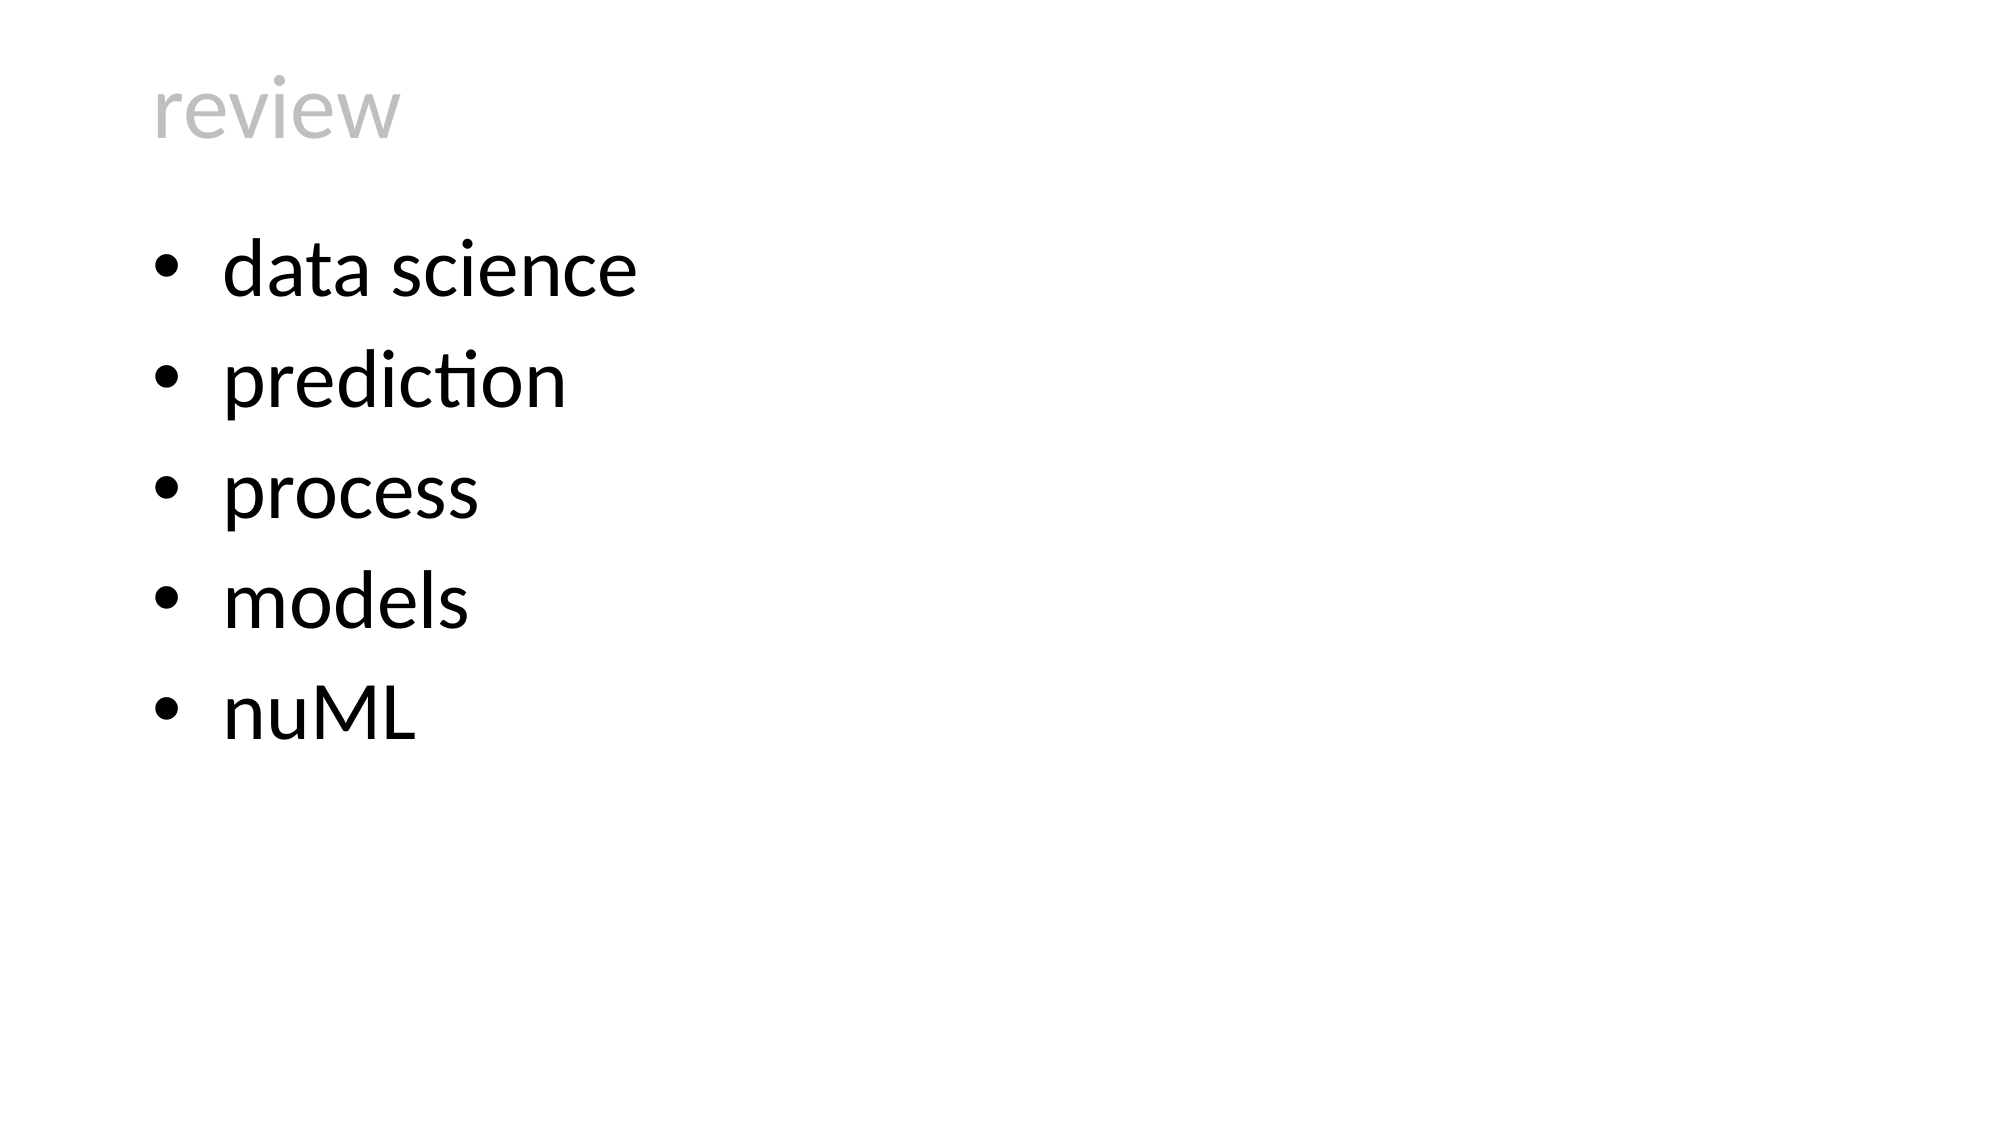

# review
data science
prediction
process
models
nuML